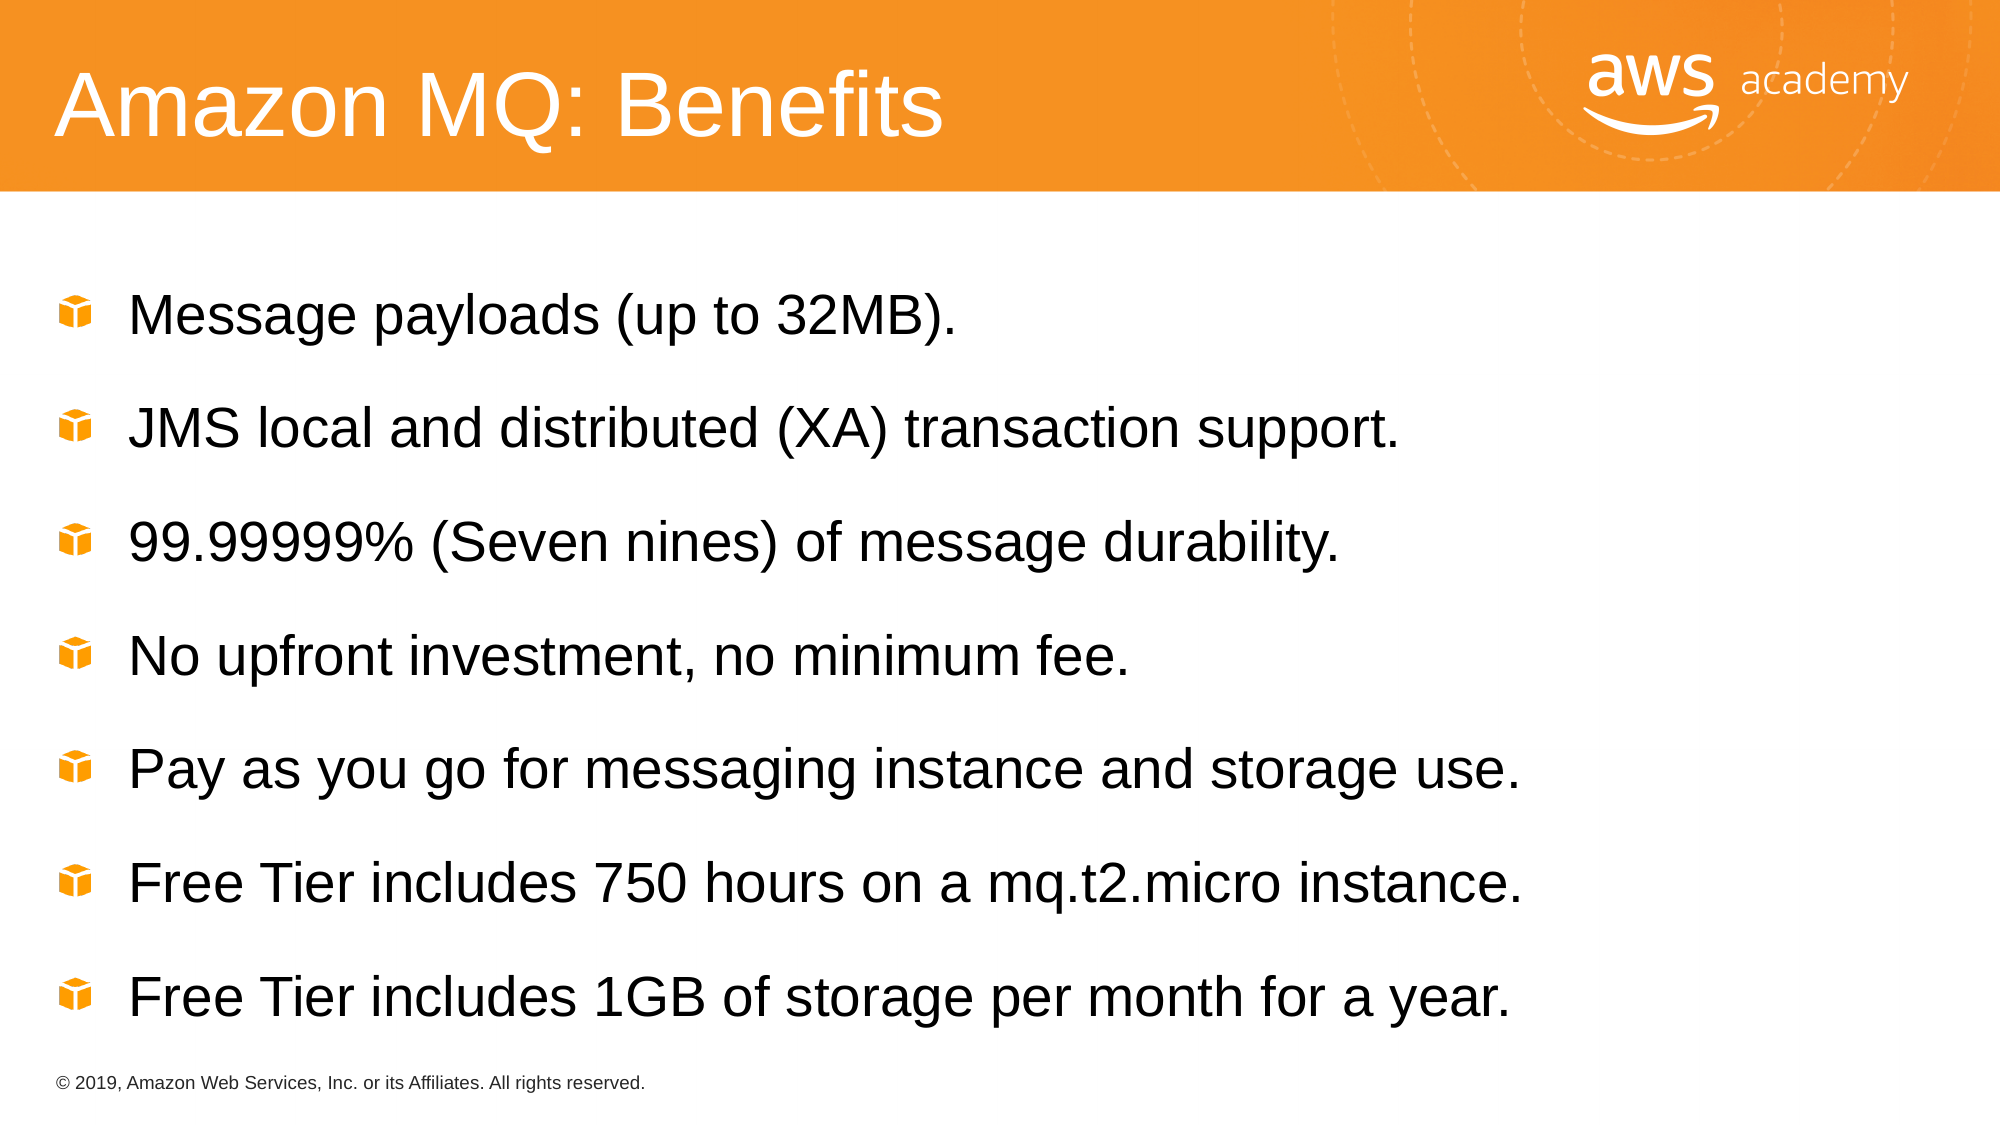

# Amazon MQ: Benefits

Message payloads (up to 32MB).
JMS local and distributed (XA) transaction support.
99.99999% (Seven nines) of message durability.
No upfront investment, no minimum fee.
Pay as you go for messaging instance and storage use.
Free Tier includes 750 hours on a mq.t2.micro instance.
Free Tier includes 1GB of storage per month for a year.